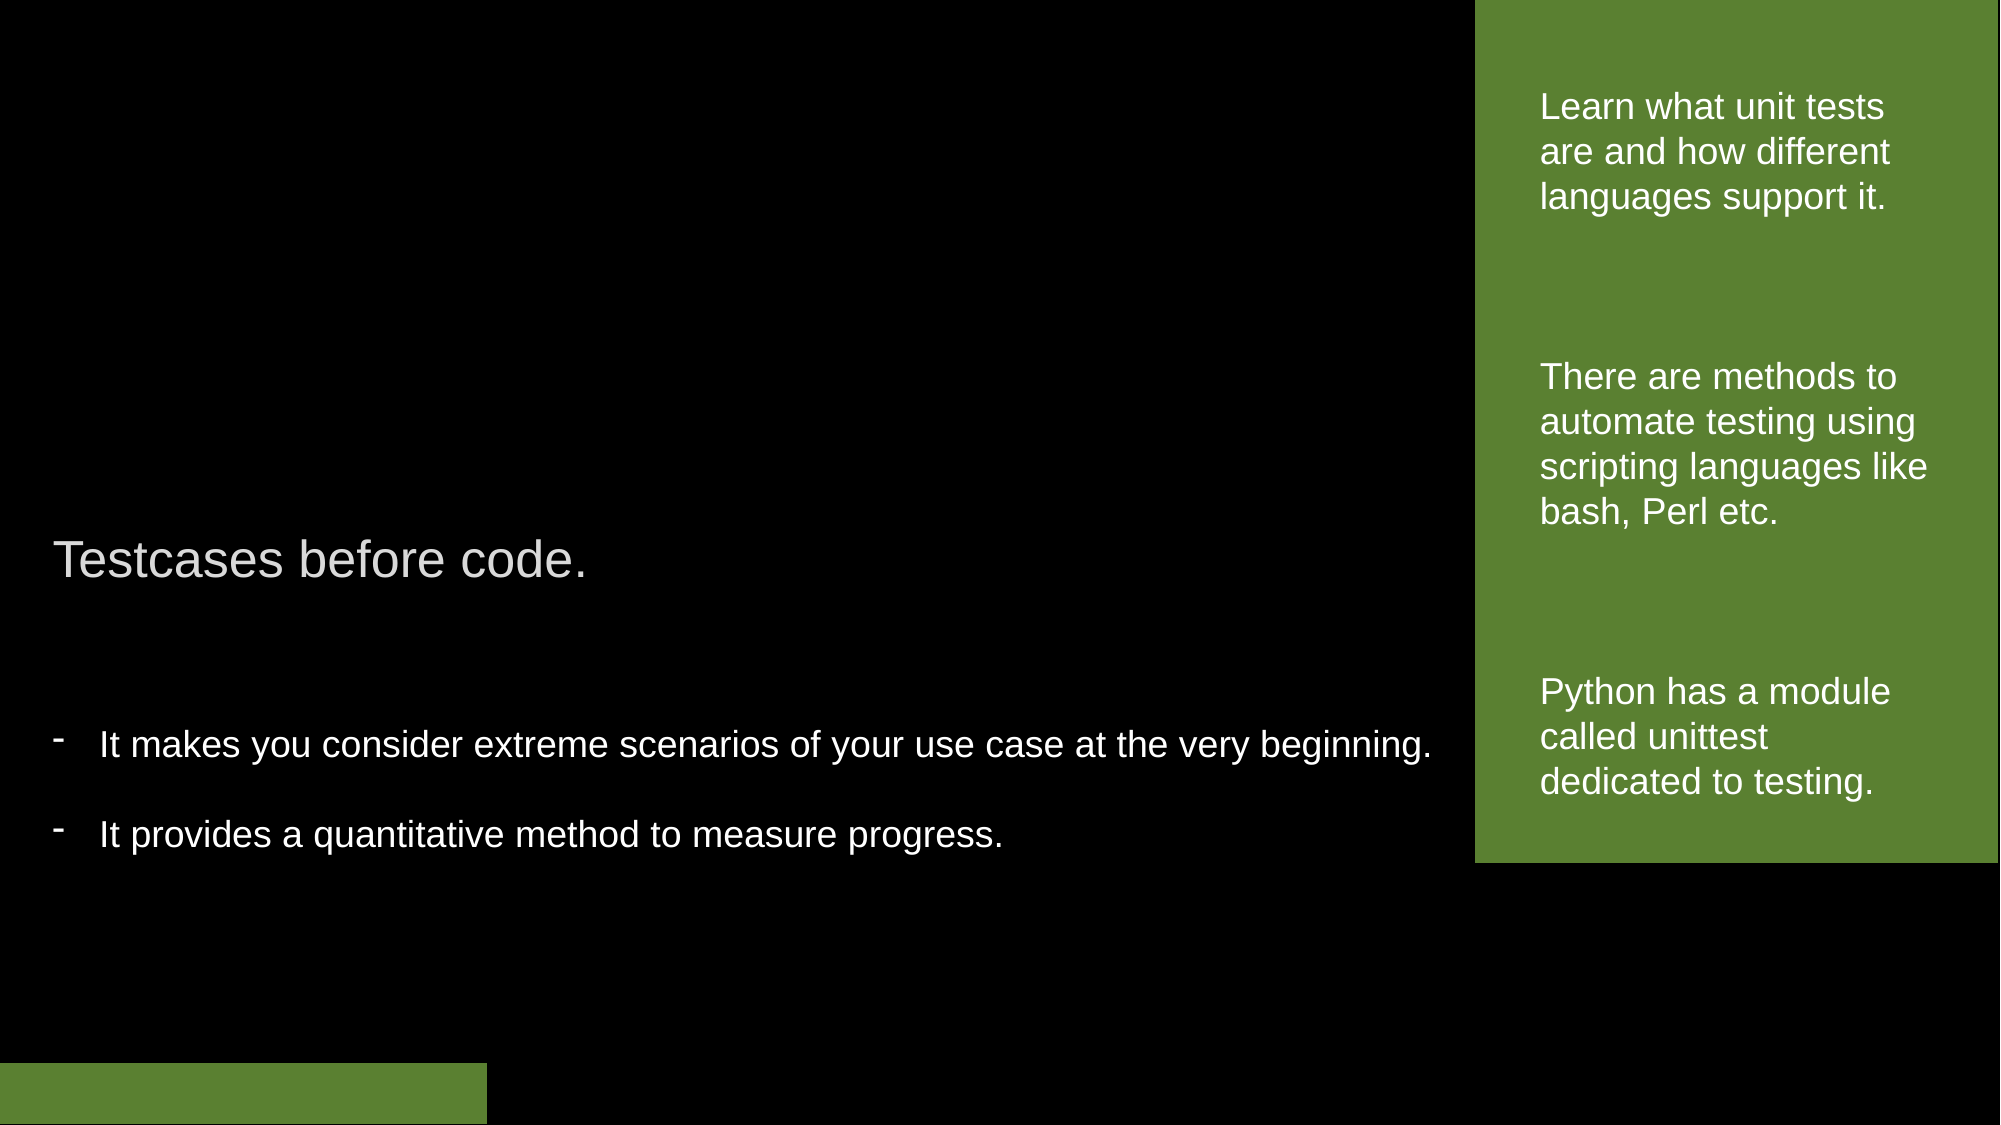

Learn what unit tests are and how different languages support it.

There are methods to automate testing using scripting languages like bash, Perl etc.

Python has a module called unittest dedicated to testing.
Testcases before code.
It makes you consider extreme scenarios of your use case at the very beginning.

It provides a quantitative method to measure progress.